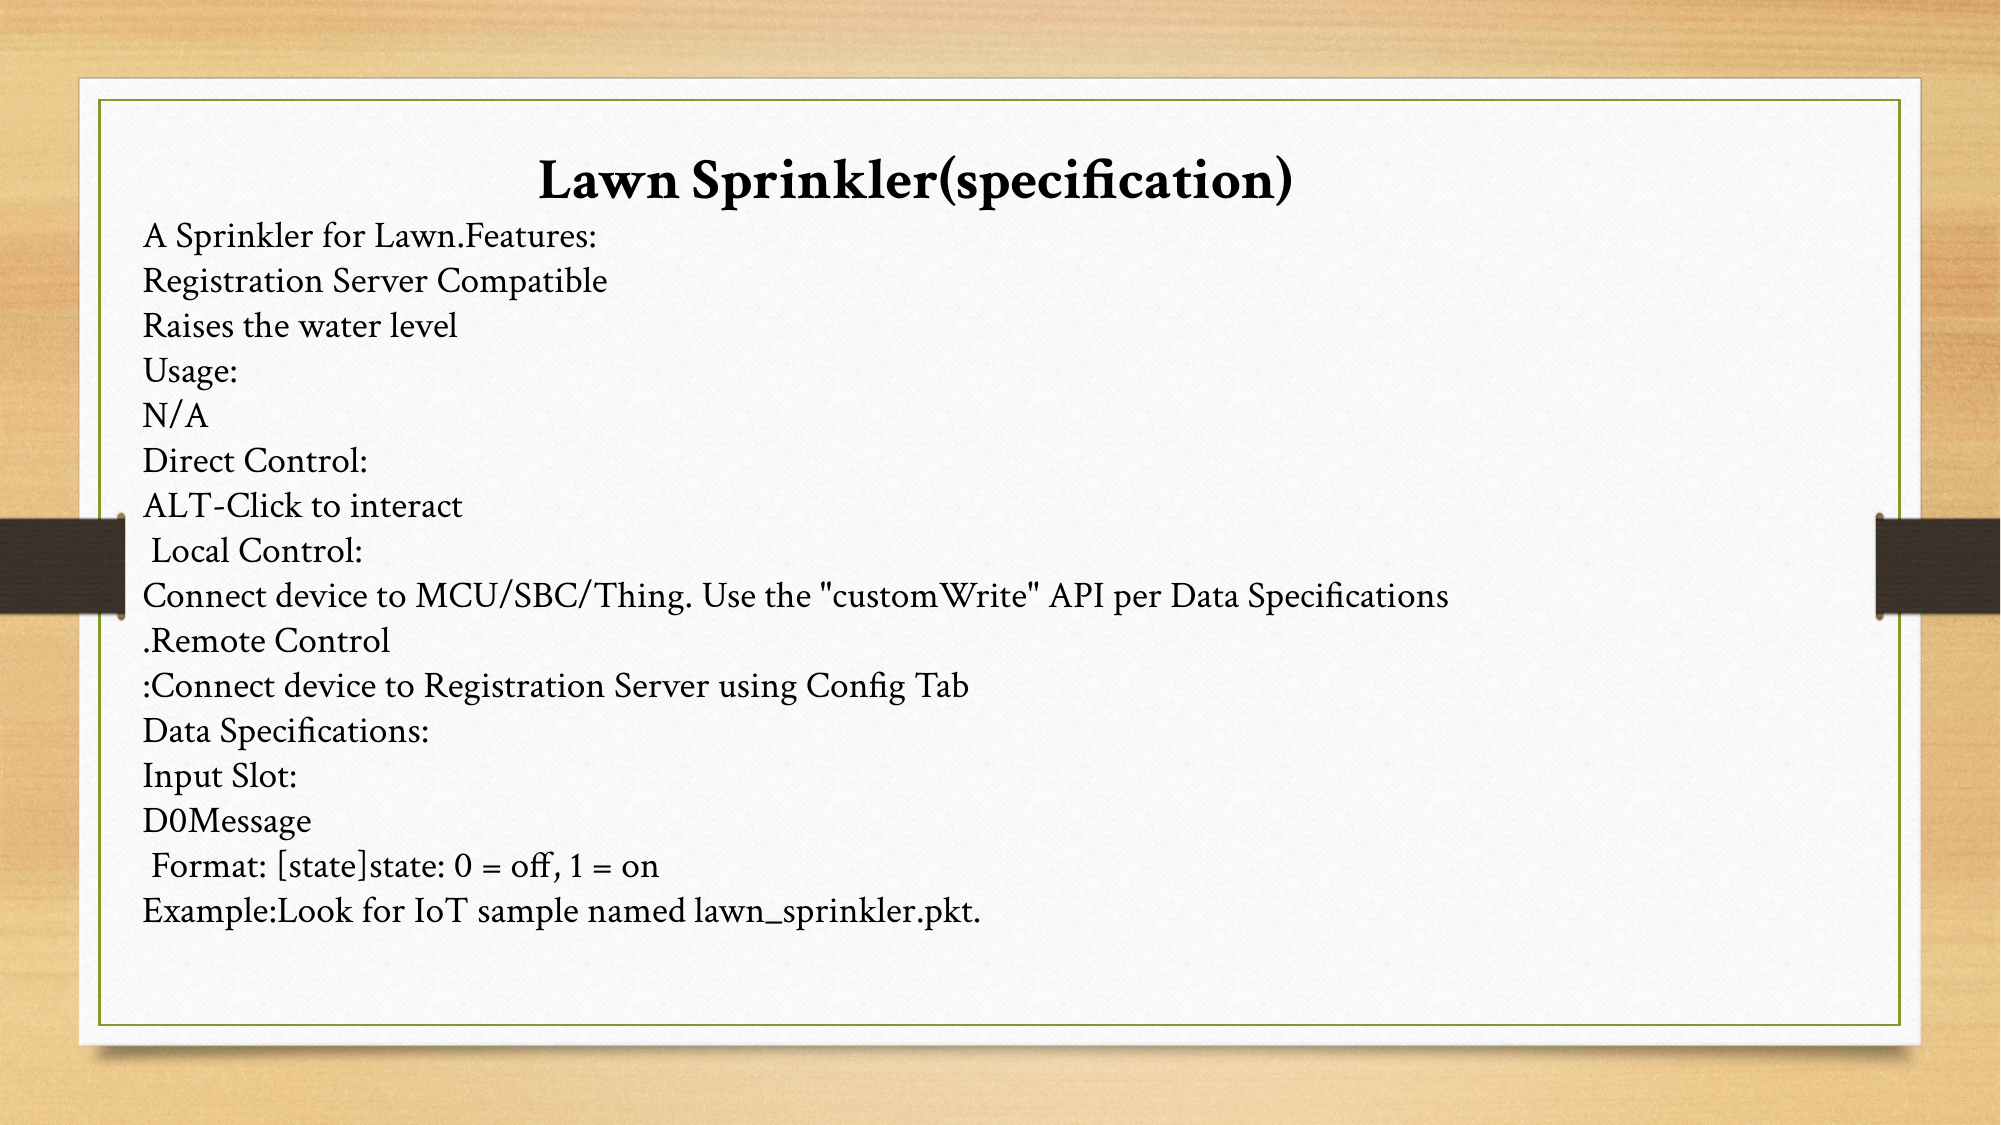

Lawn Sprinkler(specification)
A Sprinkler for Lawn.Features:
Registration Server Compatible
Raises the water level
Usage:
N/A
Direct Control:
ALT-Click to interact
 Local Control:
Connect device to MCU/SBC/Thing. Use the "customWrite" API per Data Specifications
.Remote Control
:Connect device to Registration Server using Config Tab
Data Specifications:
Input Slot:
D0Message
 Format: [state]state: 0 = off, 1 = on
Example:Look for IoT sample named lawn_sprinkler.pkt.